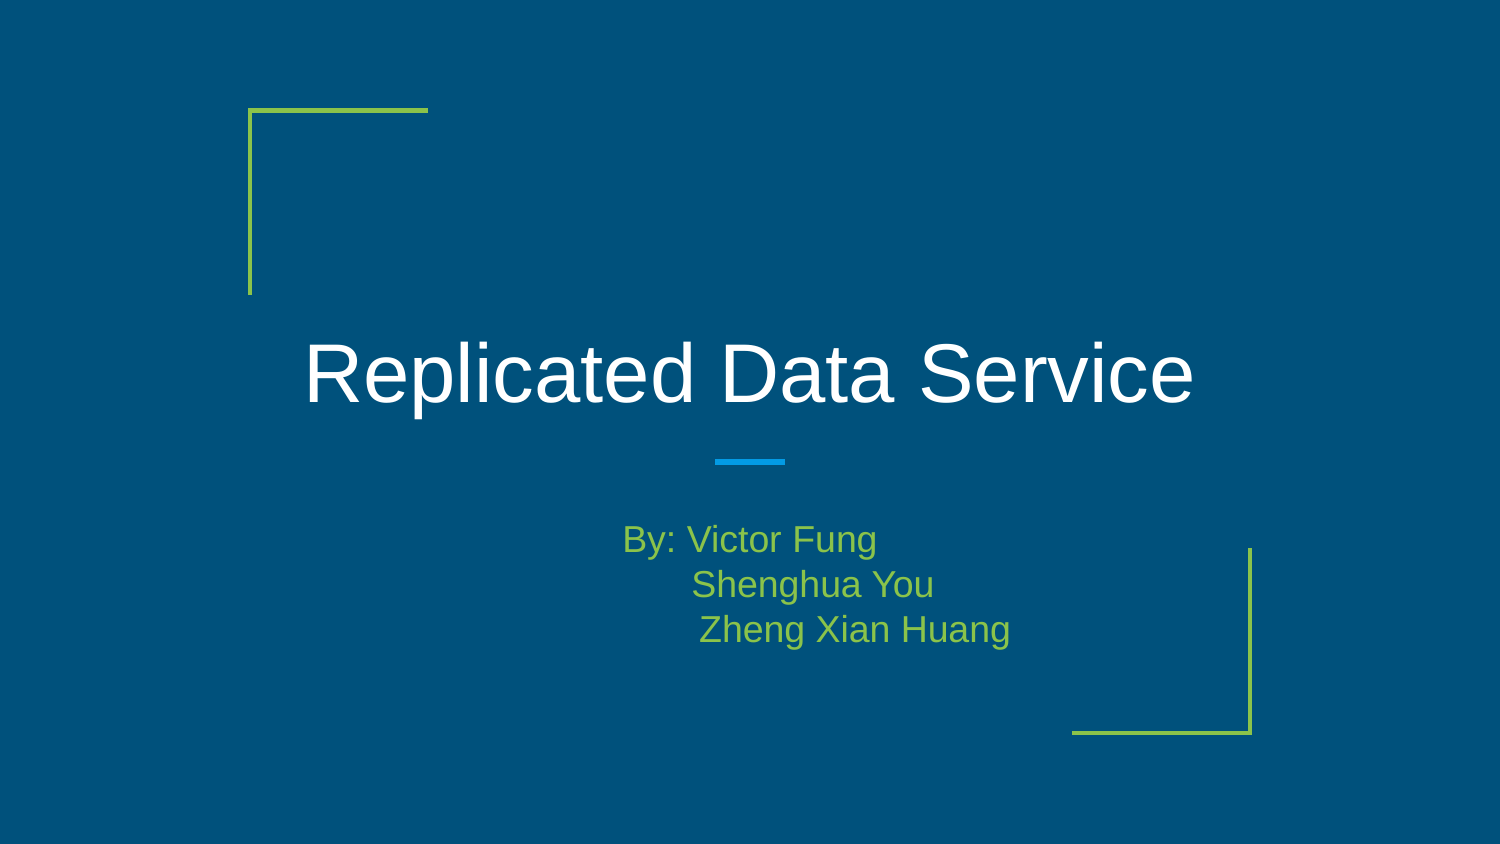

# Replicated Data Service
By: Victor Fung
            Shenghua You
                    Zheng Xian Huang